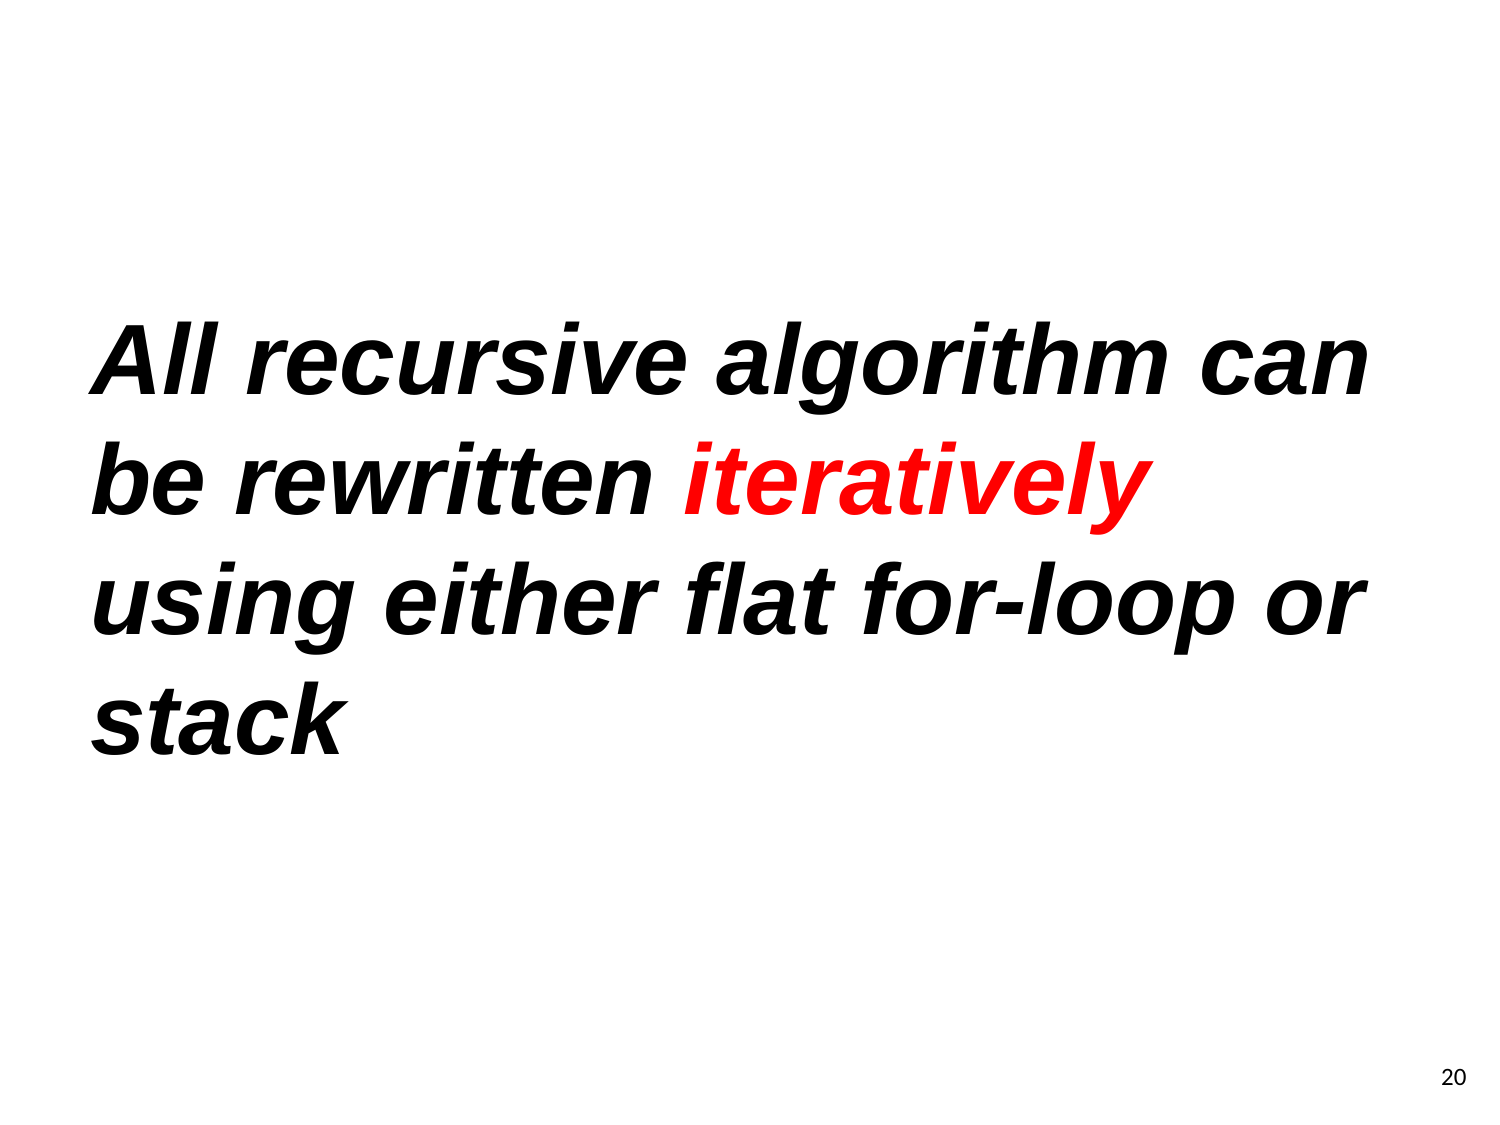

All recursive algorithm can be rewritten iteratively using either flat for-loop or stack
20